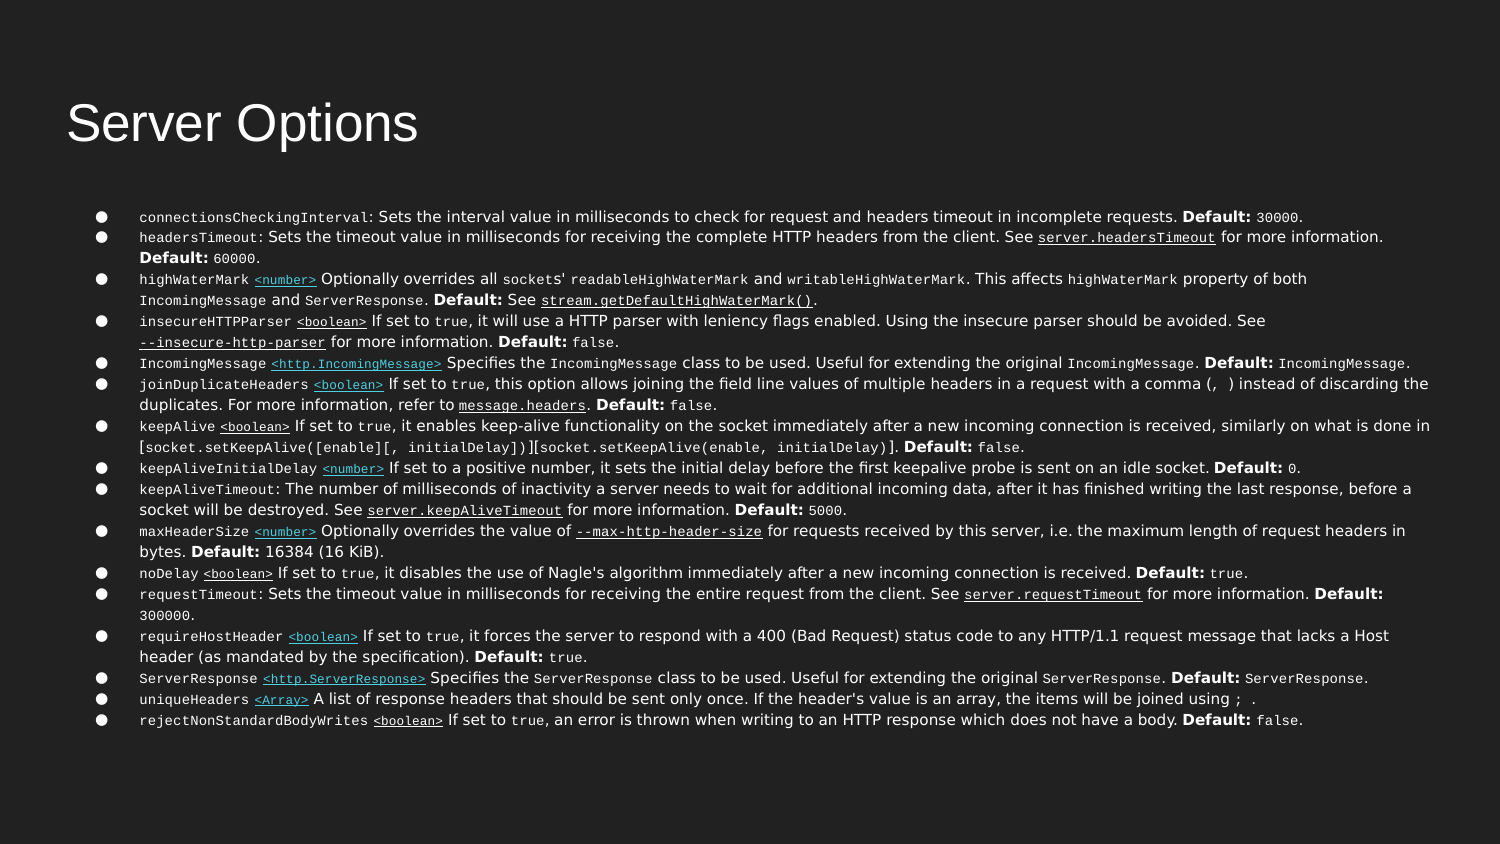

# Server Options
connectionsCheckingInterval: Sets the interval value in milliseconds to check for request and headers timeout in incomplete requests. Default: 30000.
headersTimeout: Sets the timeout value in milliseconds for receiving the complete HTTP headers from the client. See server.headersTimeout for more information. Default: 60000.
highWaterMark <number> Optionally overrides all sockets' readableHighWaterMark and writableHighWaterMark. This affects highWaterMark property of both IncomingMessage and ServerResponse. Default: See stream.getDefaultHighWaterMark().
insecureHTTPParser <boolean> If set to true, it will use a HTTP parser with leniency flags enabled. Using the insecure parser should be avoided. See --insecure-http-parser for more information. Default: false.
IncomingMessage <http.IncomingMessage> Specifies the IncomingMessage class to be used. Useful for extending the original IncomingMessage. Default: IncomingMessage.
joinDuplicateHeaders <boolean> If set to true, this option allows joining the field line values of multiple headers in a request with a comma (, ) instead of discarding the duplicates. For more information, refer to message.headers. Default: false.
keepAlive <boolean> If set to true, it enables keep-alive functionality on the socket immediately after a new incoming connection is received, similarly on what is done in [socket.setKeepAlive([enable][, initialDelay])][socket.setKeepAlive(enable, initialDelay)]. Default: false.
keepAliveInitialDelay <number> If set to a positive number, it sets the initial delay before the first keepalive probe is sent on an idle socket. Default: 0.
keepAliveTimeout: The number of milliseconds of inactivity a server needs to wait for additional incoming data, after it has finished writing the last response, before a socket will be destroyed. See server.keepAliveTimeout for more information. Default: 5000.
maxHeaderSize <number> Optionally overrides the value of --max-http-header-size for requests received by this server, i.e. the maximum length of request headers in bytes. Default: 16384 (16 KiB).
noDelay <boolean> If set to true, it disables the use of Nagle's algorithm immediately after a new incoming connection is received. Default: true.
requestTimeout: Sets the timeout value in milliseconds for receiving the entire request from the client. See server.requestTimeout for more information. Default: 300000.
requireHostHeader <boolean> If set to true, it forces the server to respond with a 400 (Bad Request) status code to any HTTP/1.1 request message that lacks a Host header (as mandated by the specification). Default: true.
ServerResponse <http.ServerResponse> Specifies the ServerResponse class to be used. Useful for extending the original ServerResponse. Default: ServerResponse.
uniqueHeaders <Array> A list of response headers that should be sent only once. If the header's value is an array, the items will be joined using ; .
rejectNonStandardBodyWrites <boolean> If set to true, an error is thrown when writing to an HTTP response which does not have a body. Default: false.